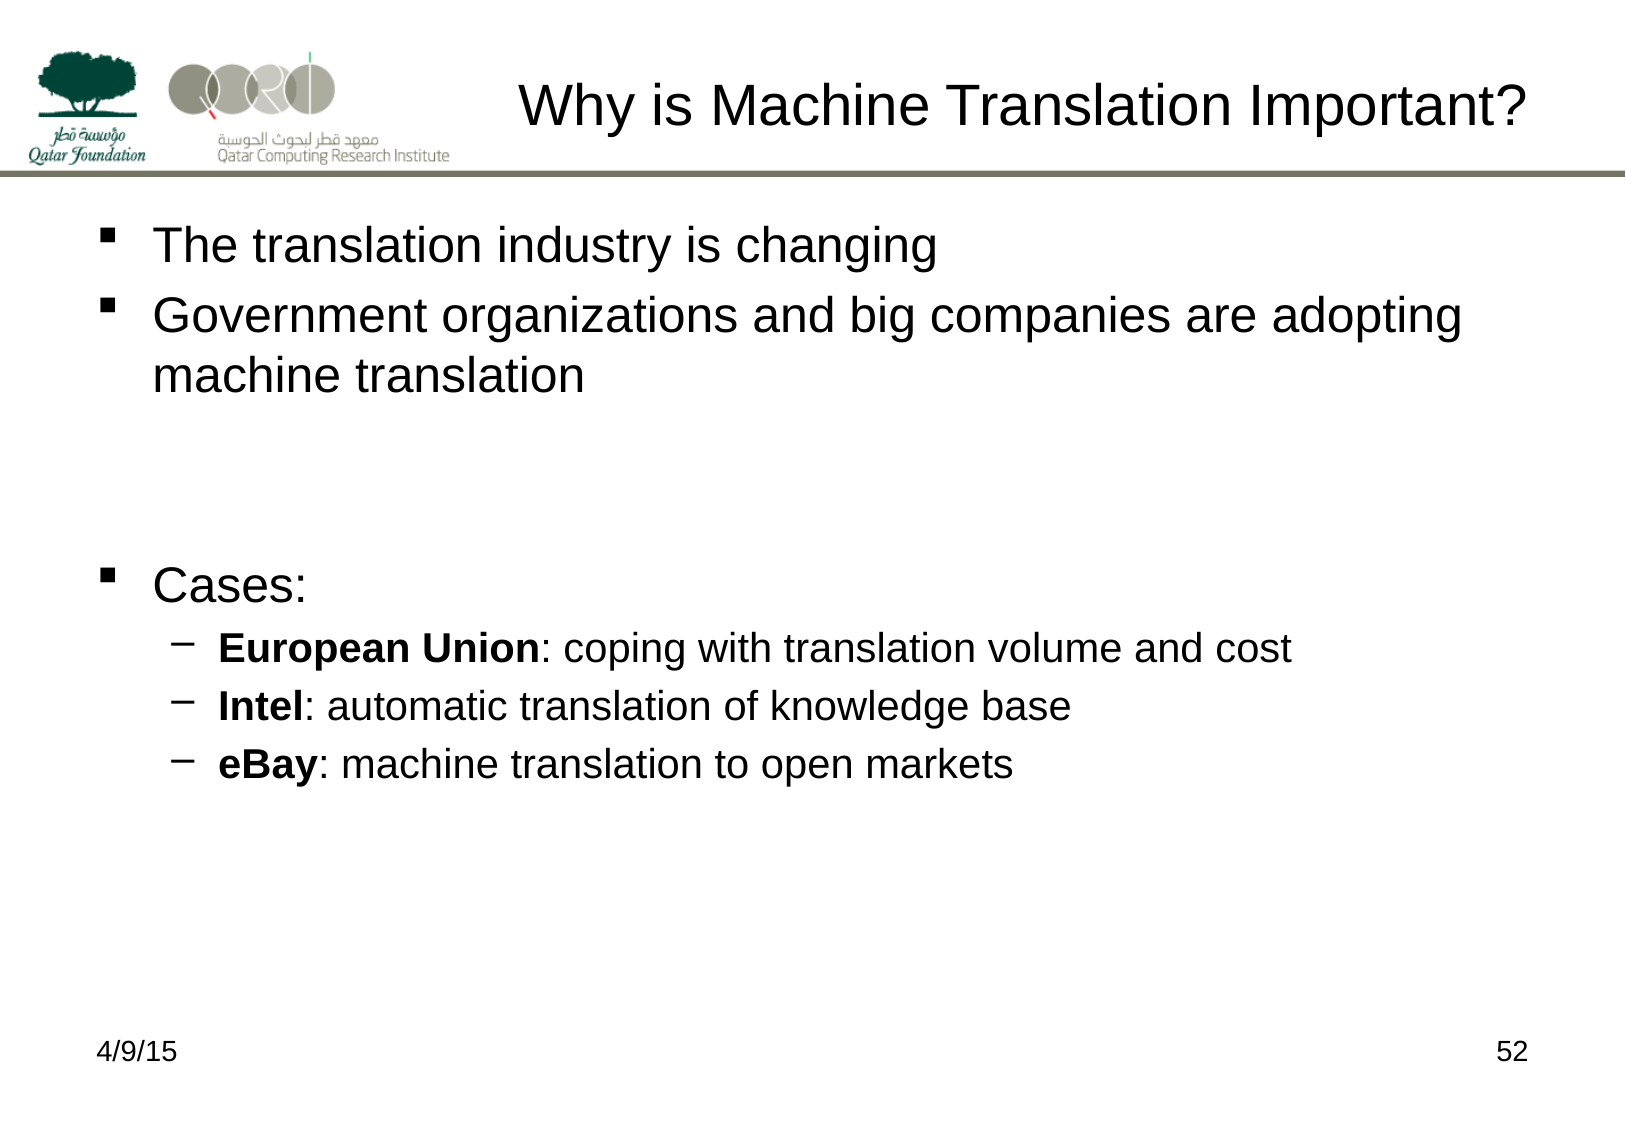

# Why is Machine Translation Important?
The translation industry is changing
Government organizations and big companies are adopting machine translation

Cases:
European Union: coping with translation volume and cost
Intel: automatic translation of knowledge base
eBay: machine translation to open markets

4/9/15
52